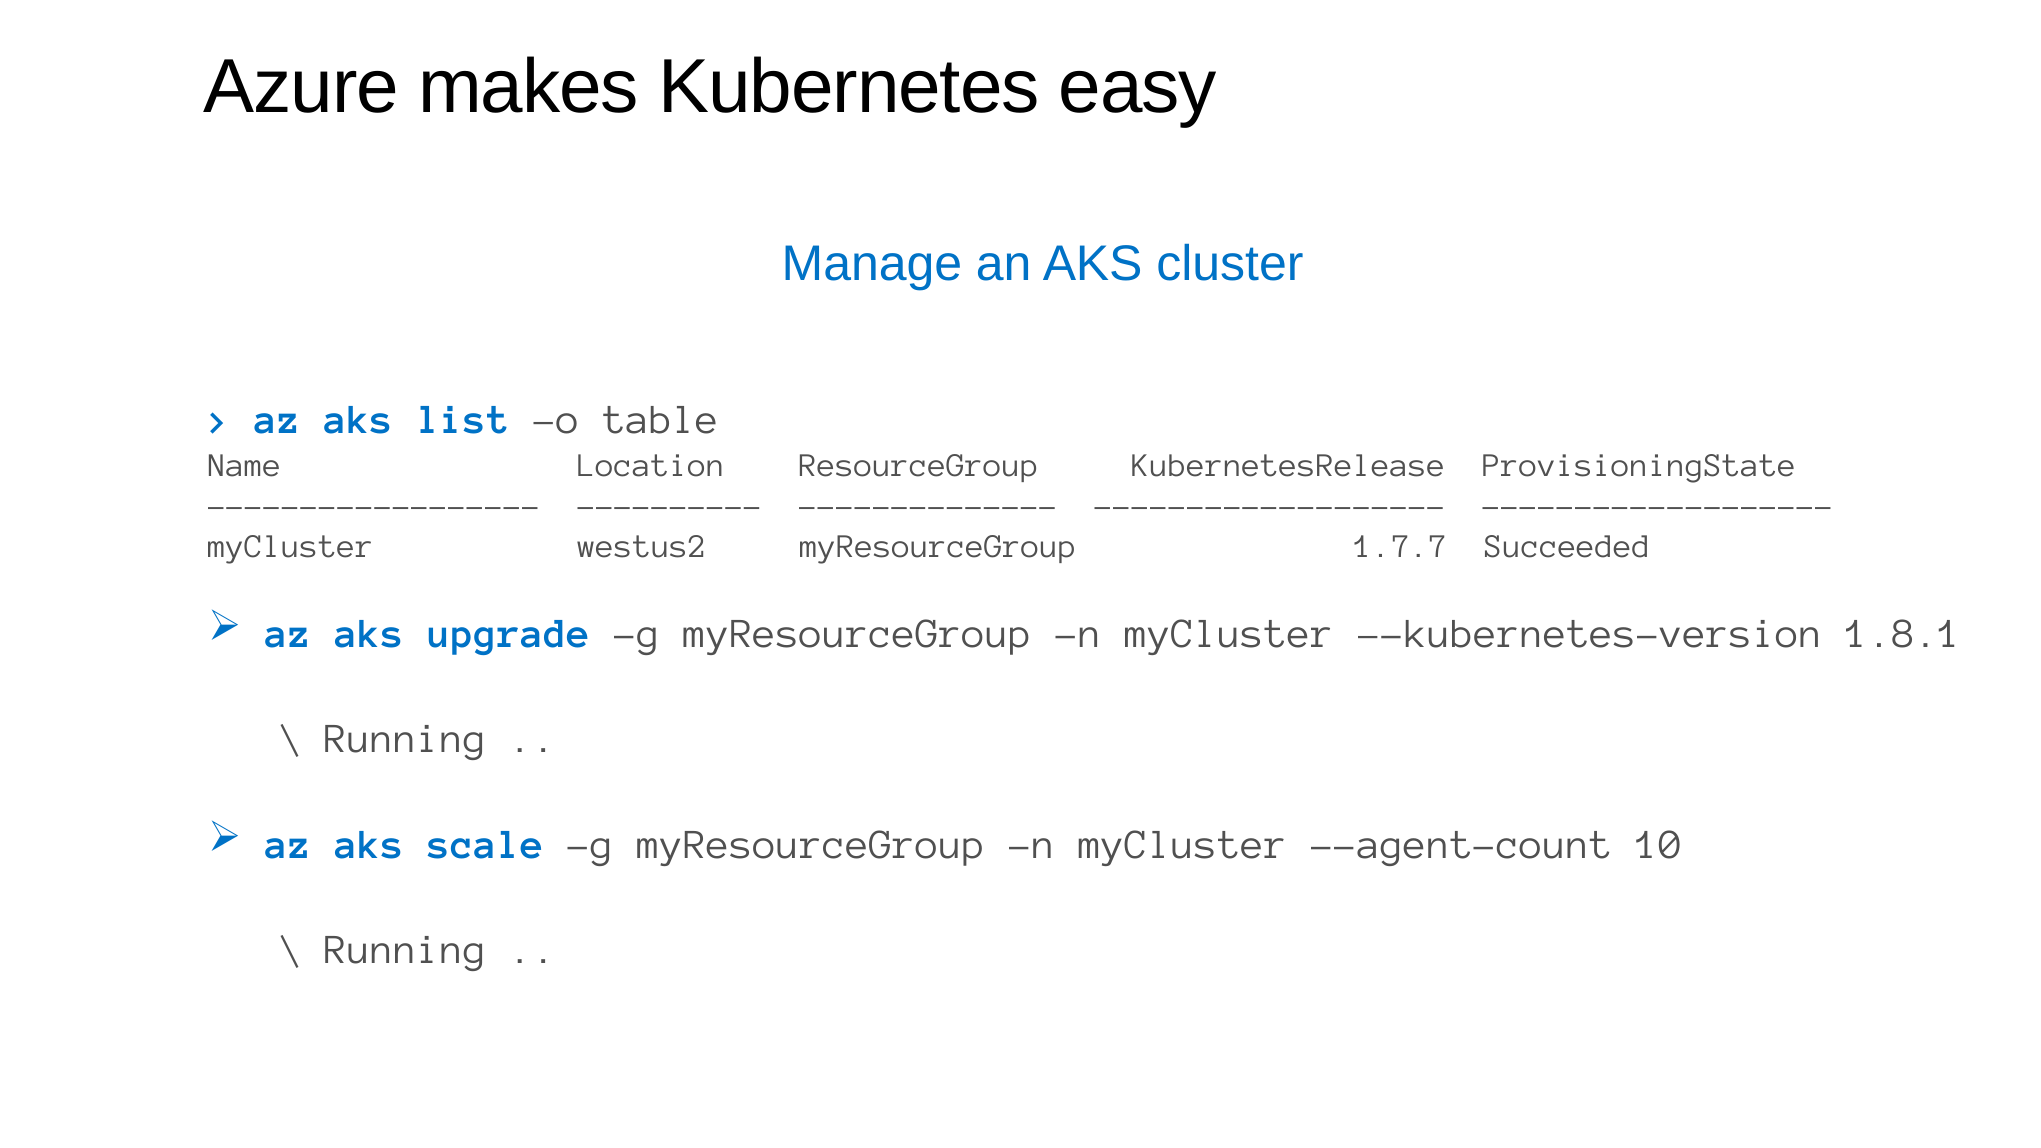

Azure makes Kubernetes easy
Manage an AKS cluster
> az aks list –o table
Name                Location    ResourceGroup     KubernetesRelease  ProvisioningState
------------------  ----------  --------------  -------------------  -------------------
myCluster           westus2     myResourceGroup               1.7.7  Succeeded

az aks upgrade -g myResourceGroup -n myCluster –-kubernetes-version 1.8.1

   \ Running ..

az aks scale -g myResourceGroup -n myCluster --agent-count 10

   \ Running ..